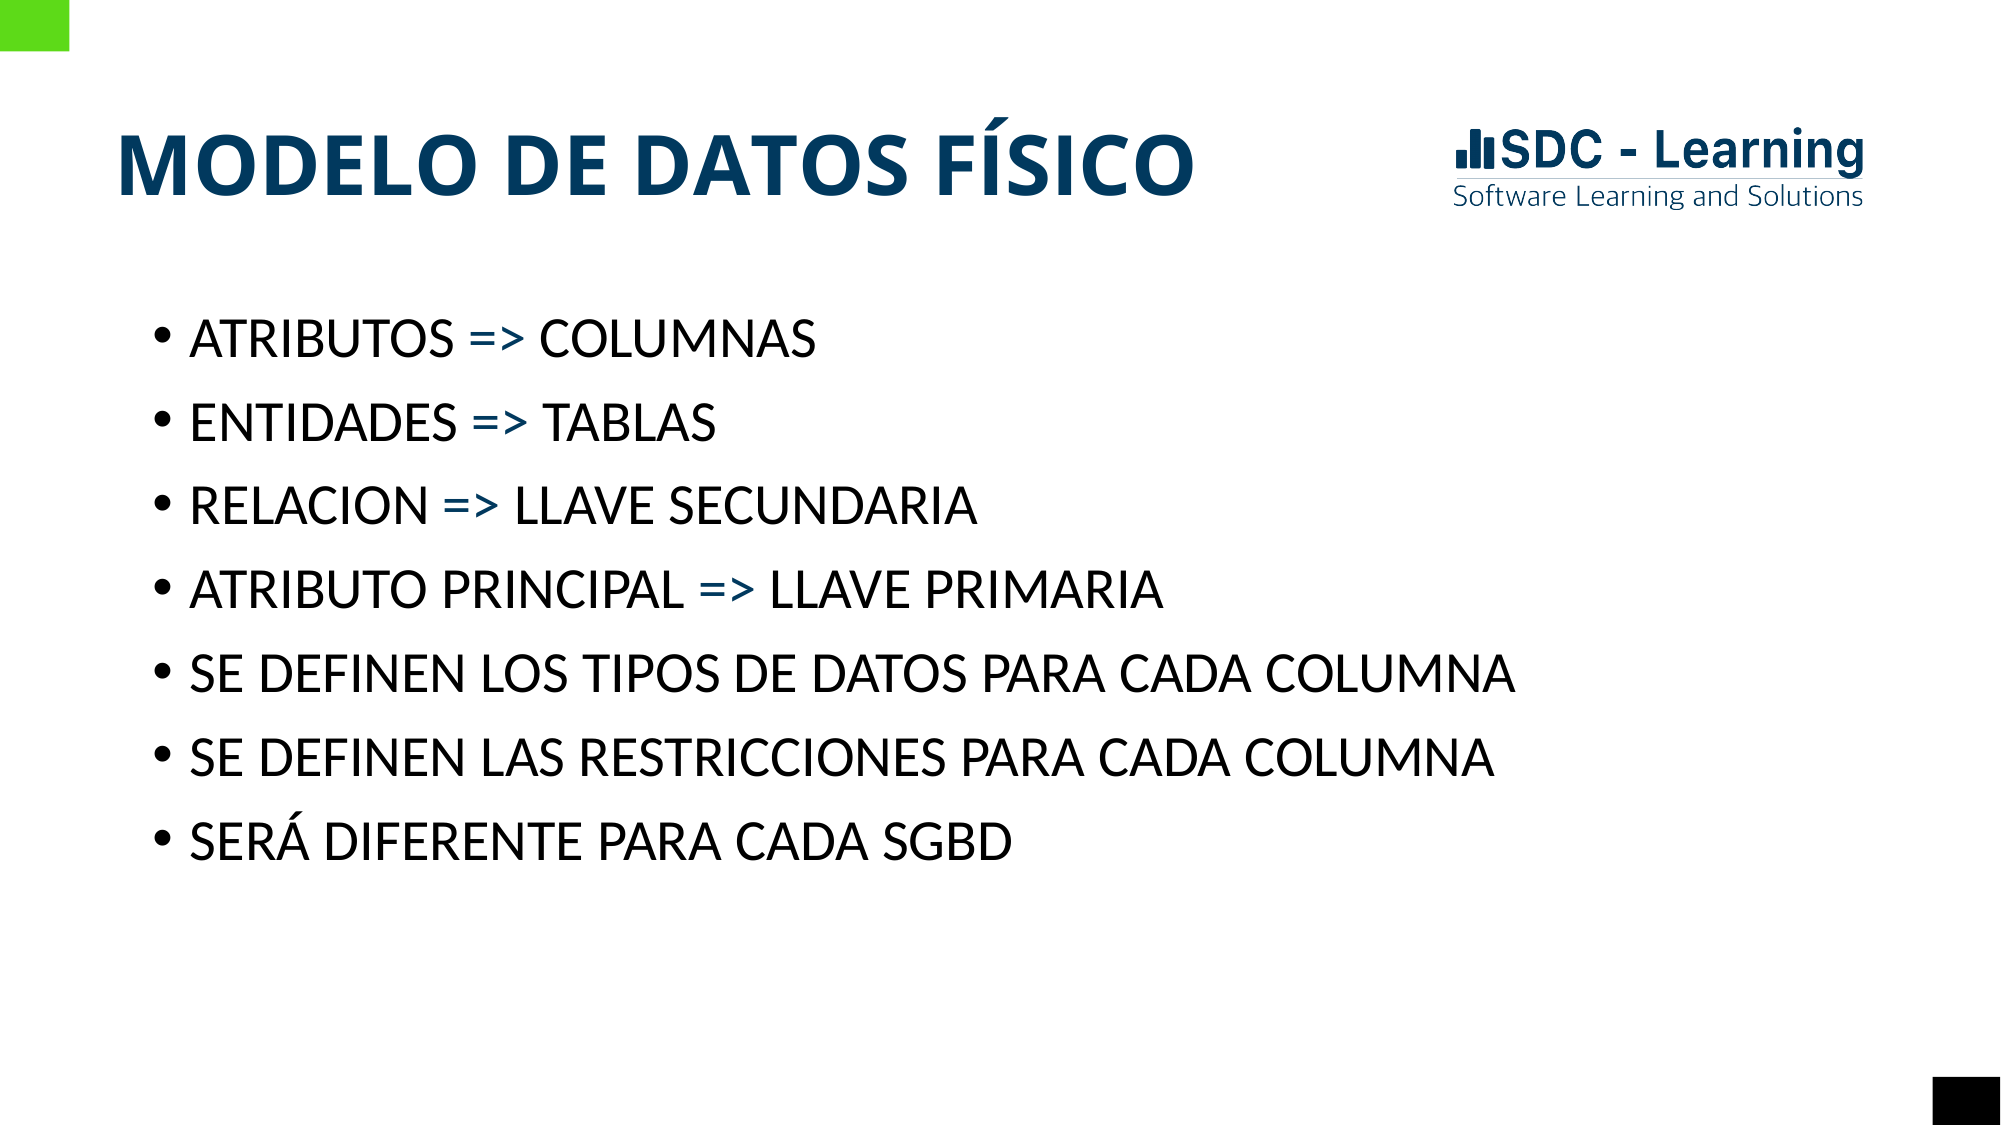

# MODELO DE DATOS FÍSICO
ATRIBUTOS => COLUMNAS
ENTIDADES => TABLAS
RELACION => LLAVE SECUNDARIA
ATRIBUTO PRINCIPAL => LLAVE PRIMARIA
SE DEFINEN LOS TIPOS DE DATOS PARA CADA COLUMNA
SE DEFINEN LAS RESTRICCIONES PARA CADA COLUMNA
SERÁ DIFERENTE PARA CADA SGBD